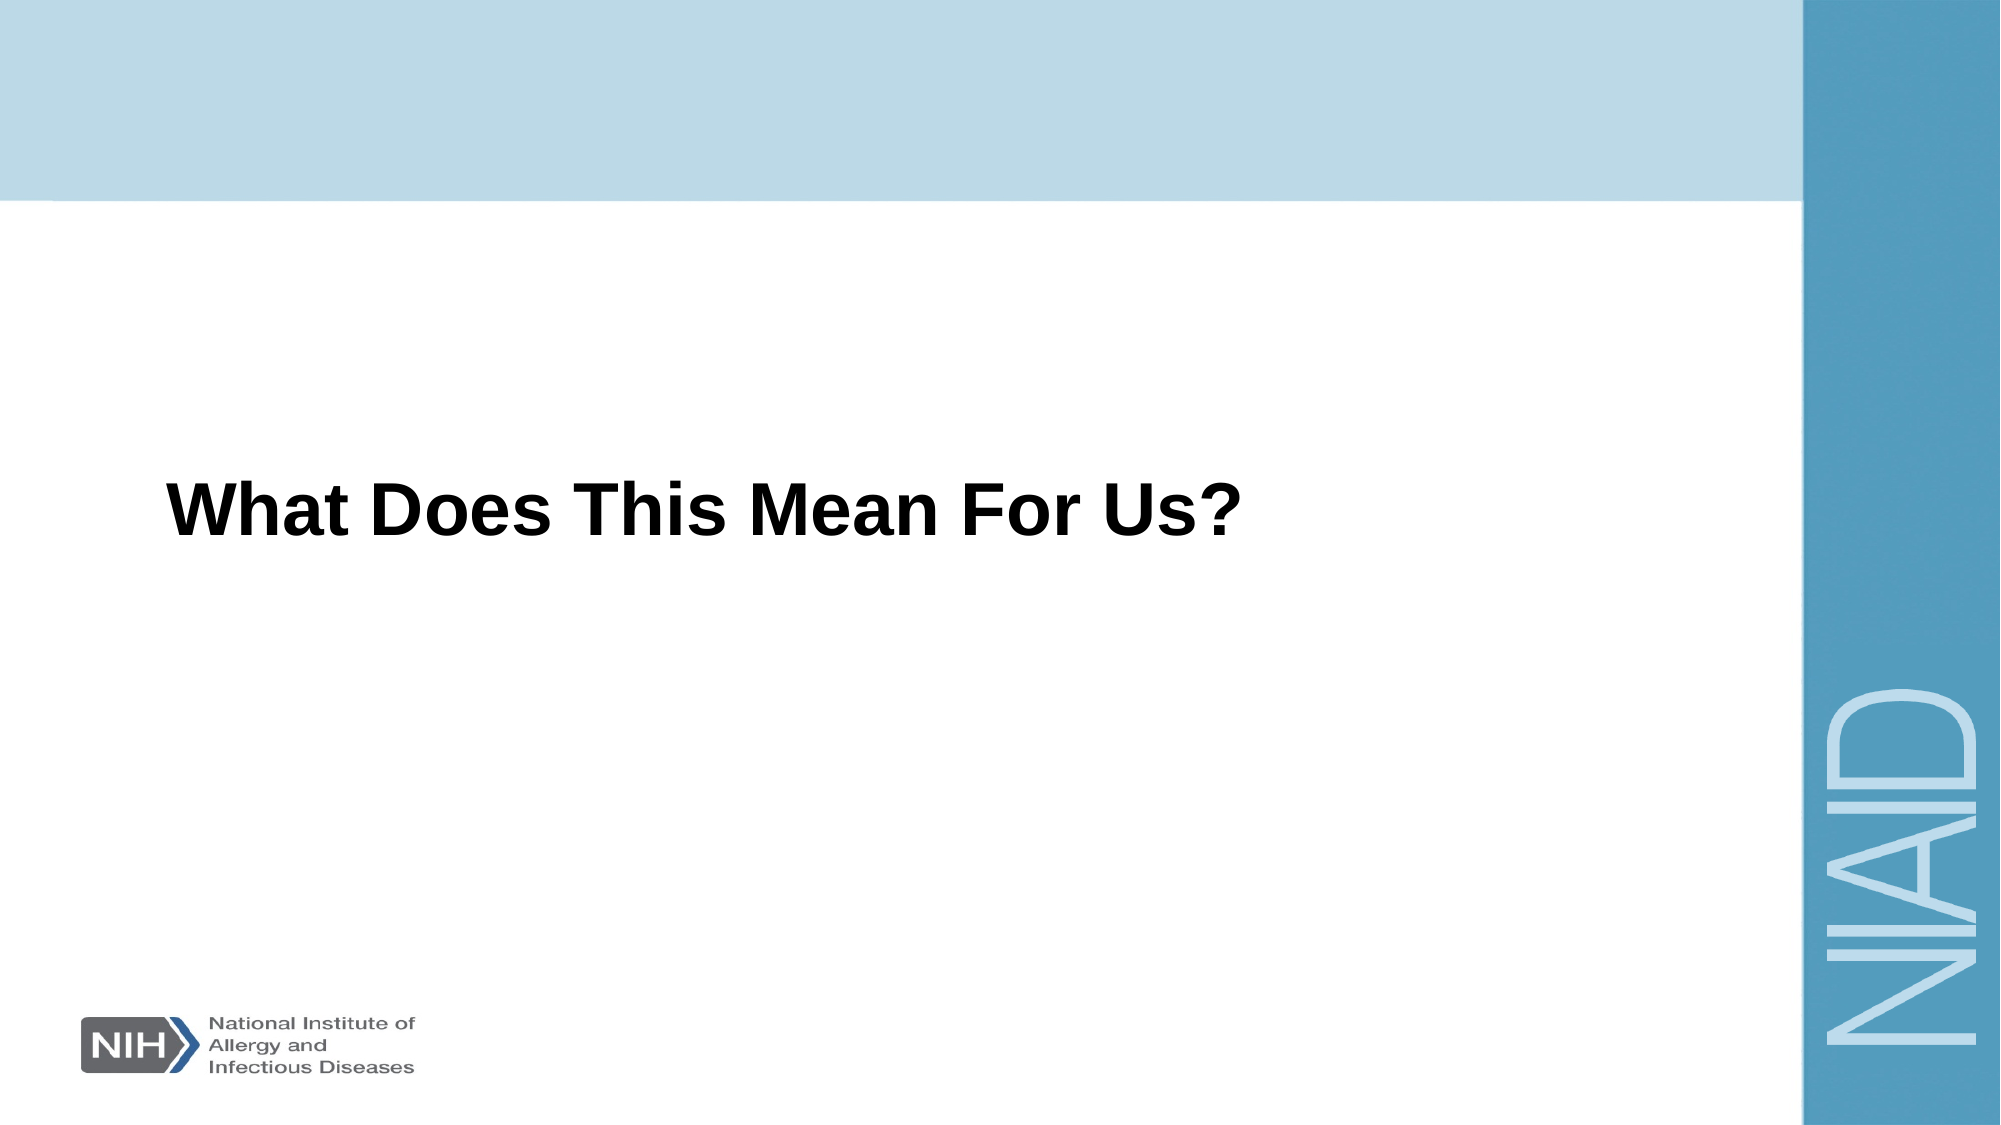

# What Does This Mean For Us?